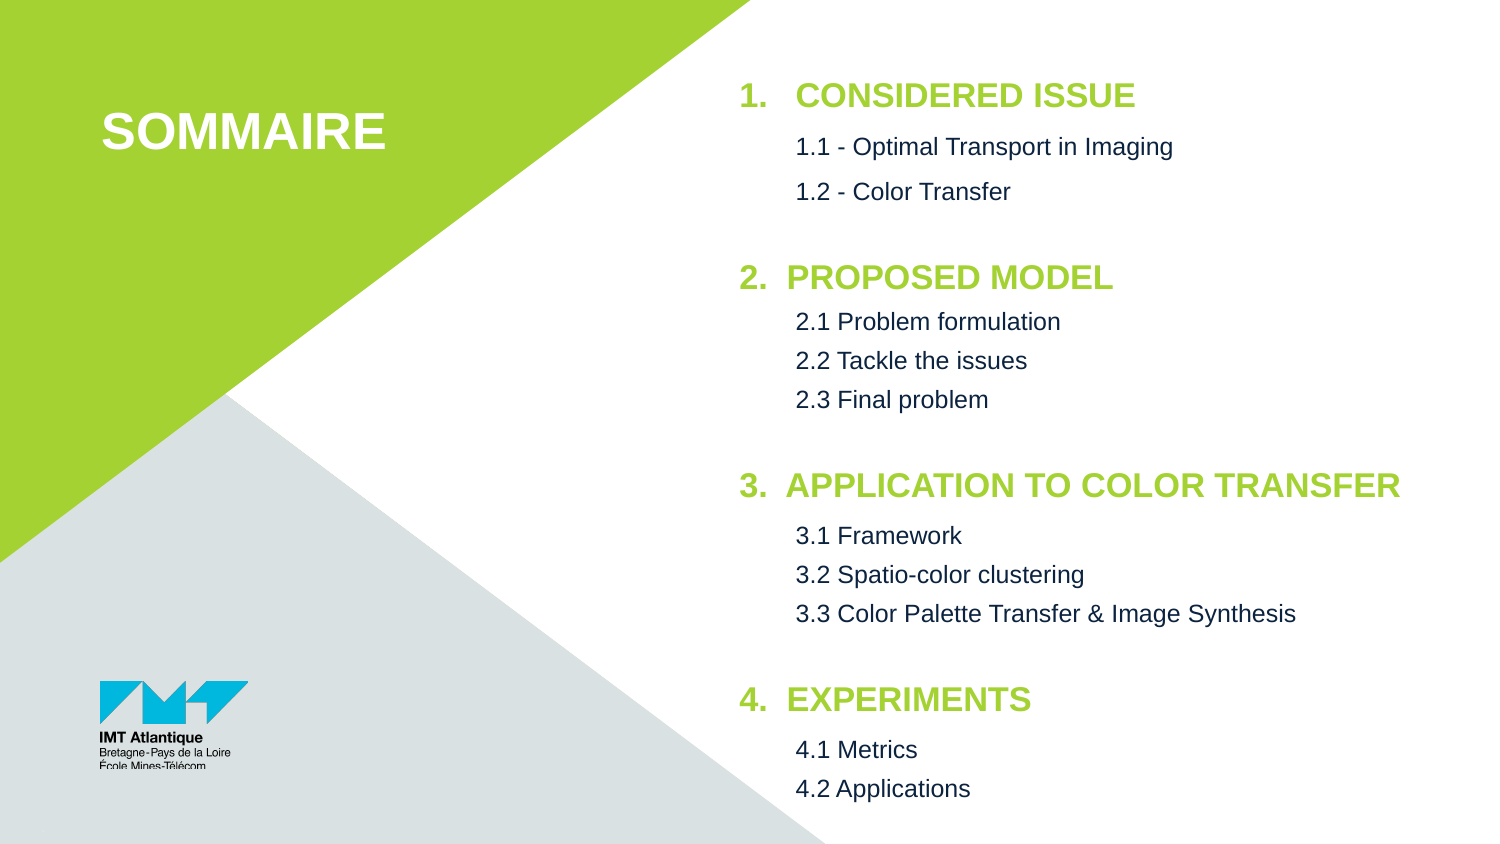

CONSIDERED ISSUE
1.1 - Optimal Transport in Imaging
1.2 - Color Transfer
2.  PROPOSED MODEL
2.1 Problem formulation
2.2 Tackle the issues
2.3 Final problem
3.  APPLICATION TO COLOR TRANSFER
3.1 Framework
3.2 Spatio-color clustering
3.3 Color Palette Transfer & Image Synthesis
4.  EXPERIMENTS
4.1 Metrics
4.2 Applications

# SOMMAIRE
2